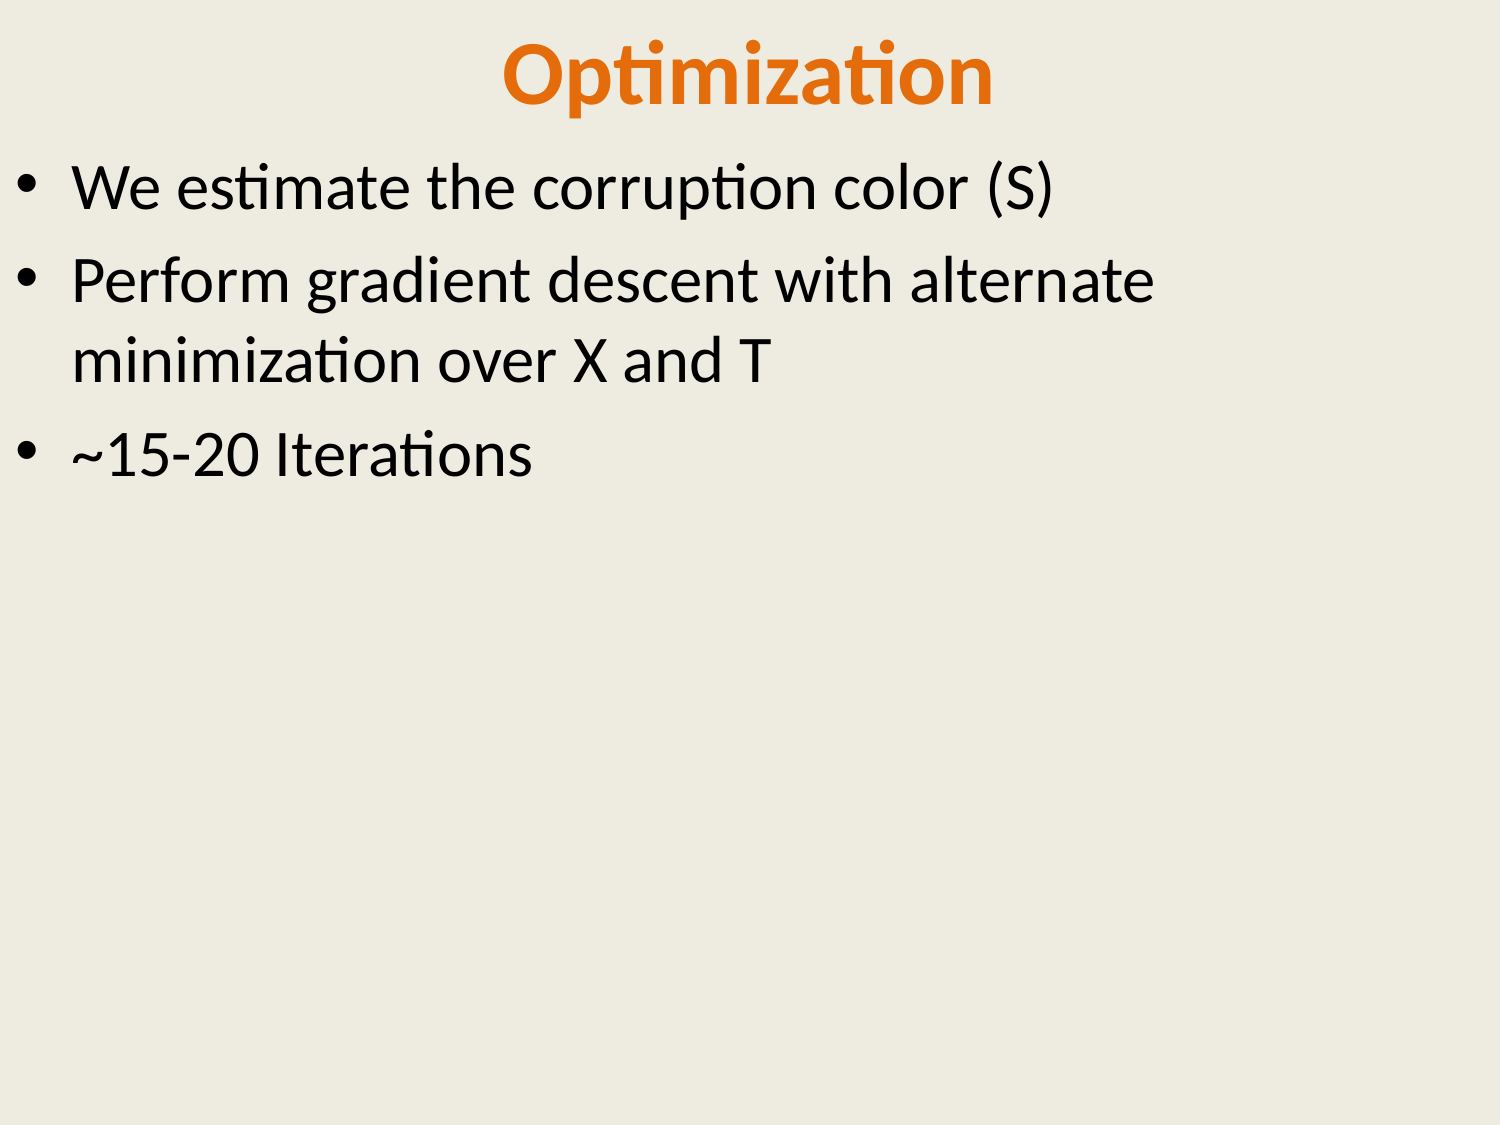

# Optimization
We estimate the corruption color (S)
Perform gradient descent with alternate minimization over X and T
~15-20 Iterations